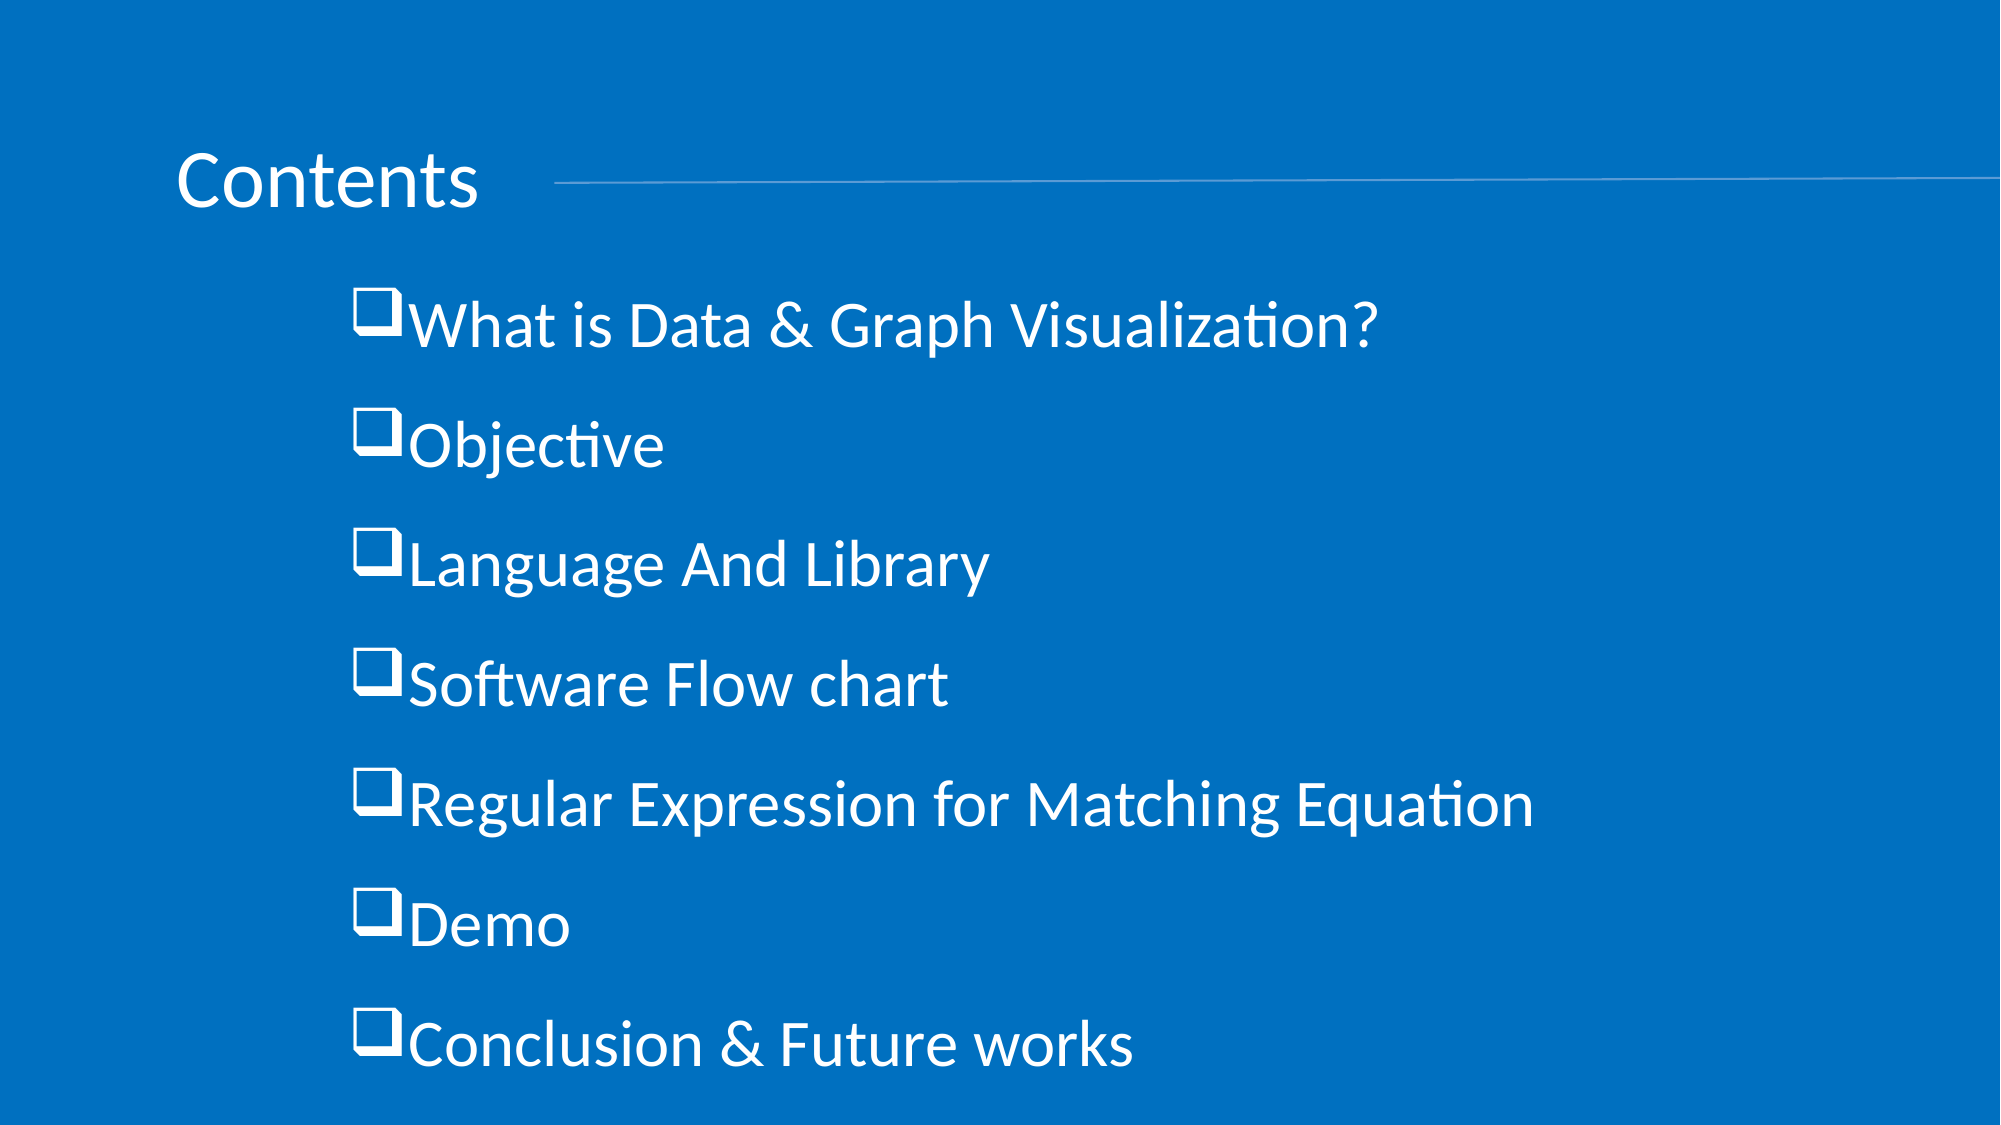

Contents
What is Data & Graph Visualization?
Objective
Language And Library
Software Flow chart
Regular Expression for Matching Equation
Demo
Conclusion & Future works